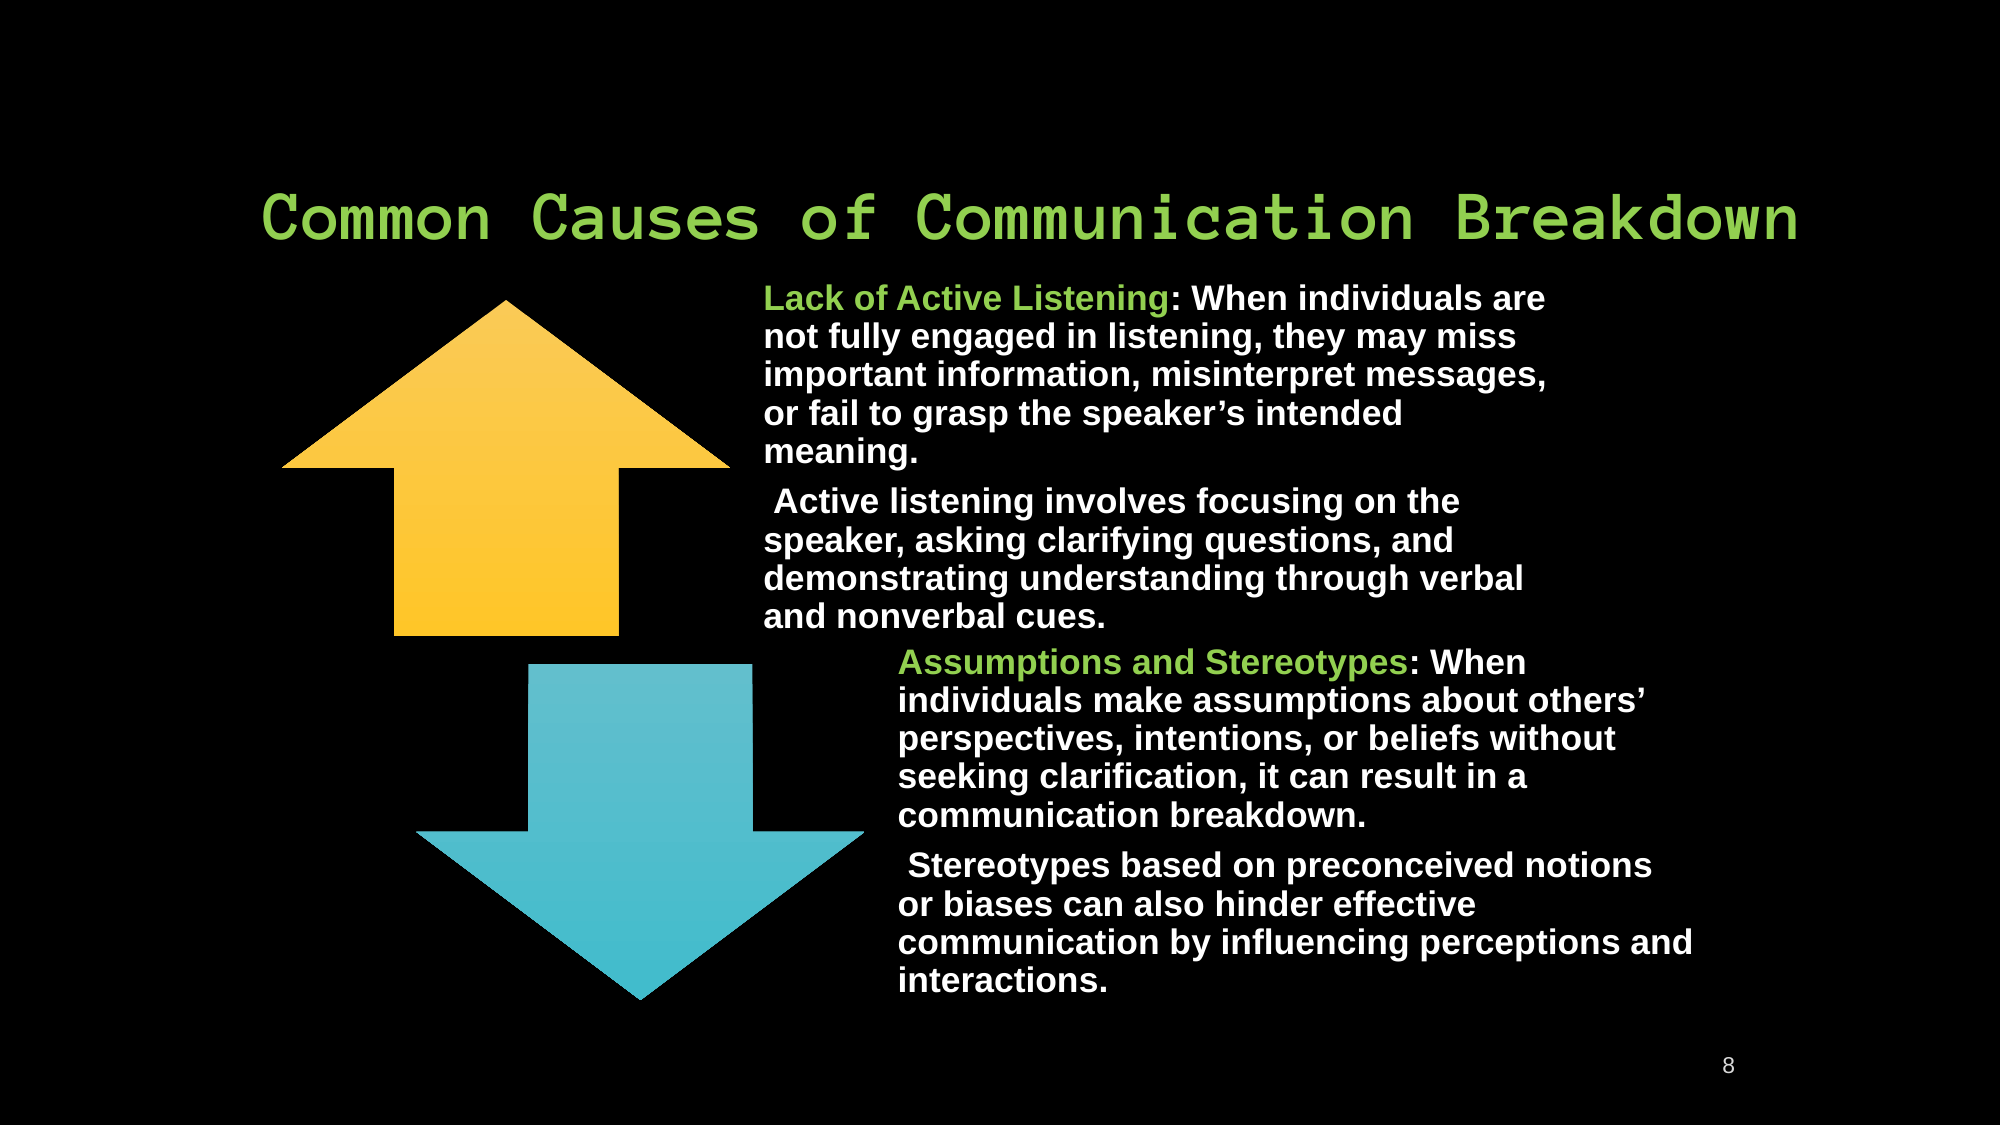

# Common Causes of Communication Breakdown
Lack of Active Listening: When individuals are not fully engaged in listening, they may miss important information, misinterpret messages, or fail to grasp the speaker’s intended meaning.
 Active listening involves focusing on the speaker, asking clarifying questions, and demonstrating understanding through verbal and nonverbal cues.
Assumptions and Stereotypes: When individuals make assumptions about others’ perspectives, intentions, or beliefs without seeking clarification, it can result in a communication breakdown.
 Stereotypes based on preconceived notions or biases can also hinder effective communication by influencing perceptions and interactions.
8